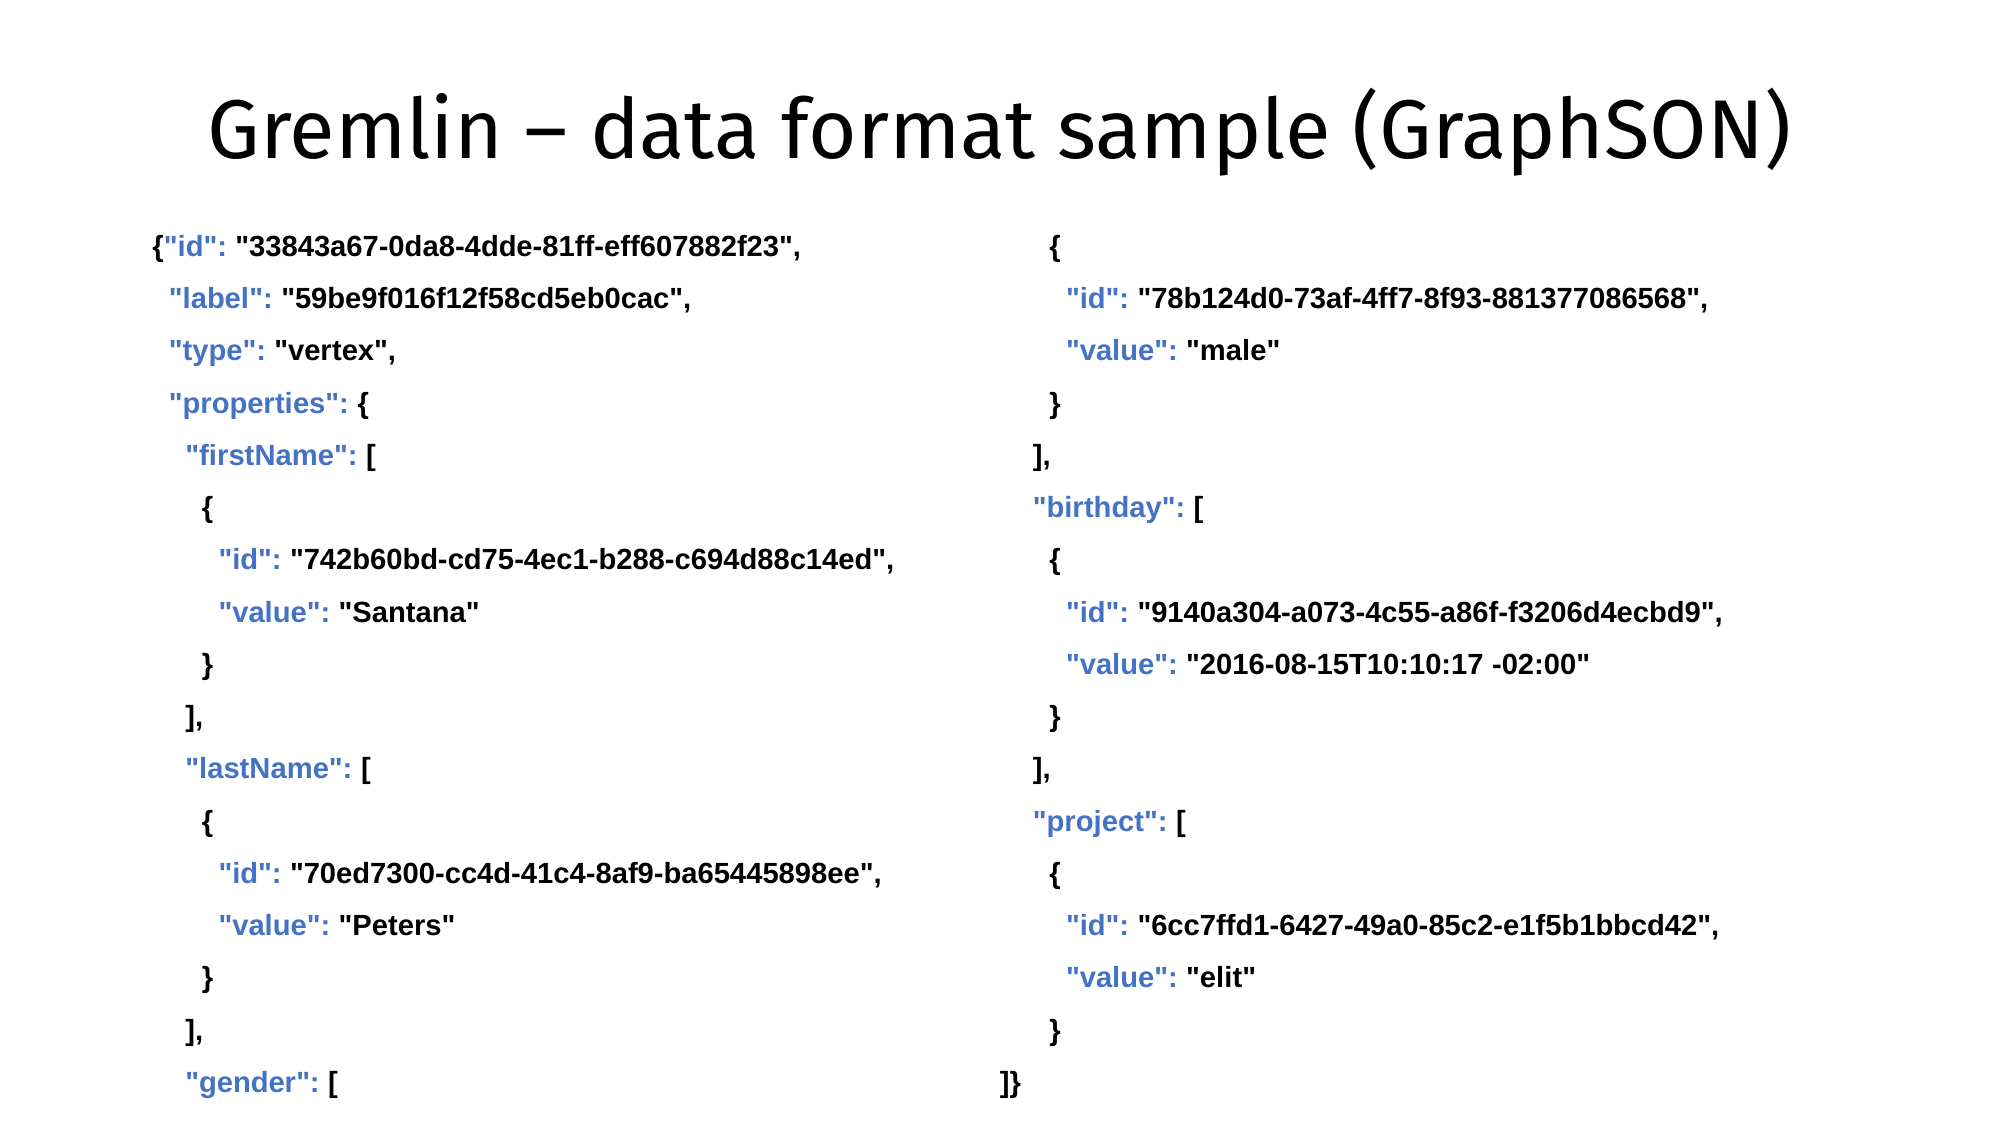

# Gremlin – data format sample (GraphSON)
{"id": "33843a67-0da8-4dde-81ff-eff607882f23",
  "label": "59be9f016f12f58cd5eb0cac",
  "type": "vertex",
  "properties": {
    "firstName": [
      {
        "id": "742b60bd-cd75-4ec1-b288-c694d88c14ed",
        "value": "Santana"
      }
    ],
    "lastName": [
      {
        "id": "70ed7300-cc4d-41c4-8af9-ba65445898ee",
        "value": "Peters"
      }
    ],
    "gender": [
      {
        "id": "78b124d0-73af-4ff7-8f93-881377086568",
        "value": "male"
      }
    ],
    "birthday": [
      {
        "id": "9140a304-a073-4c55-a86f-f3206d4ecbd9",
        "value": "2016-08-15T10:10:17 -02:00"
      }
    ],
    "project": [
      {
        "id": "6cc7ffd1-6427-49a0-85c2-e1f5b1bbcd42",
        "value": "elit"
      }
]}